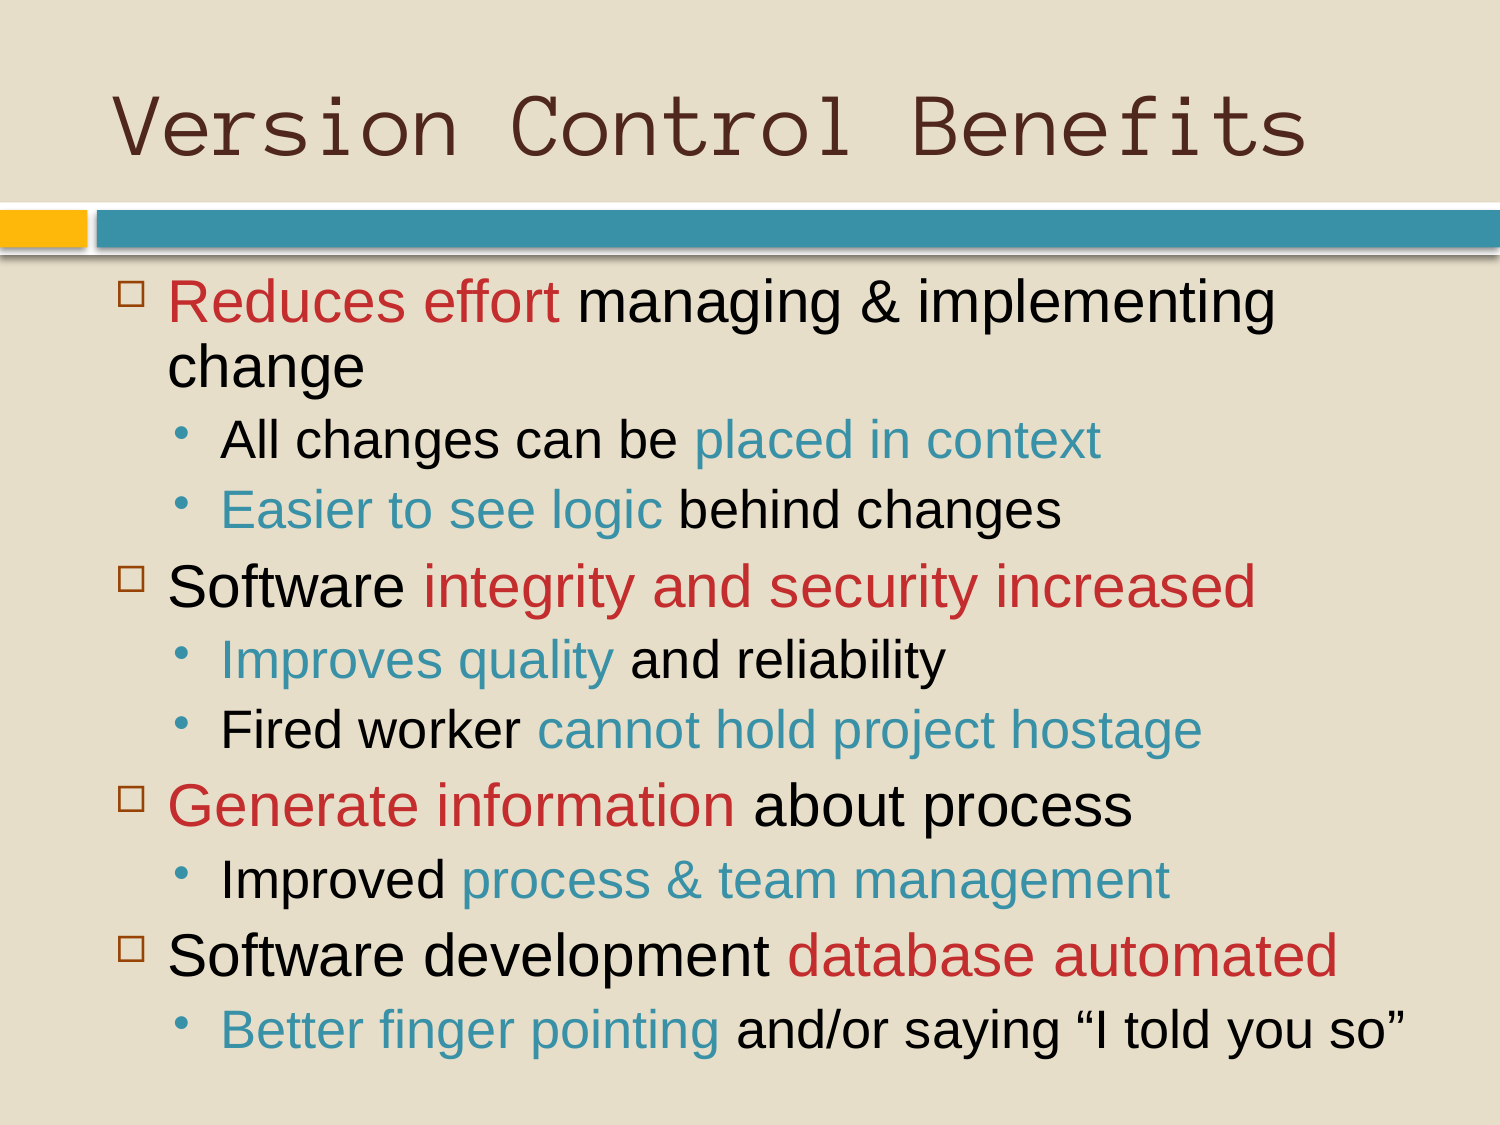

# Version Control Benefits
Reduces effort managing & implementing change
All changes can be placed in context
Easier to see logic behind changes
Software integrity and security increased
Improves quality and reliability
Fired worker cannot hold project hostage
Generate information about process
Improved process & team management
Software development database automated
Better finger pointing and/or saying “I told you so”